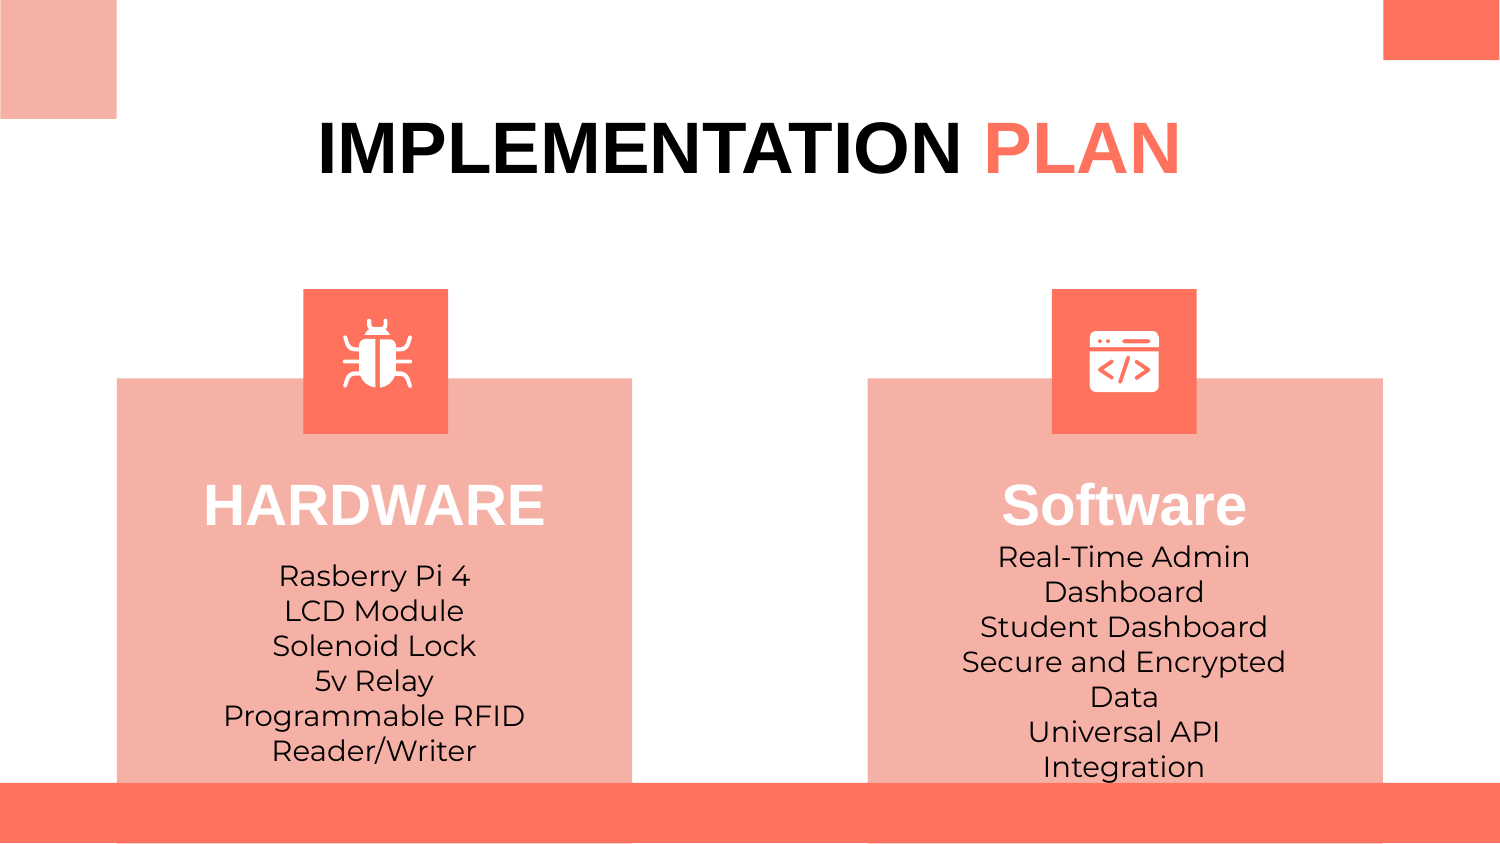

IMPLEMENTATION PLAN

# HARDWARE
Software
Real-Time Admin Dashboard
Student Dashboard
Secure and Encrypted Data
Universal API Integration
Rasberry Pi 4
LCD Module
Solenoid Lock
5v Relay
Programmable RFID Reader/Writer